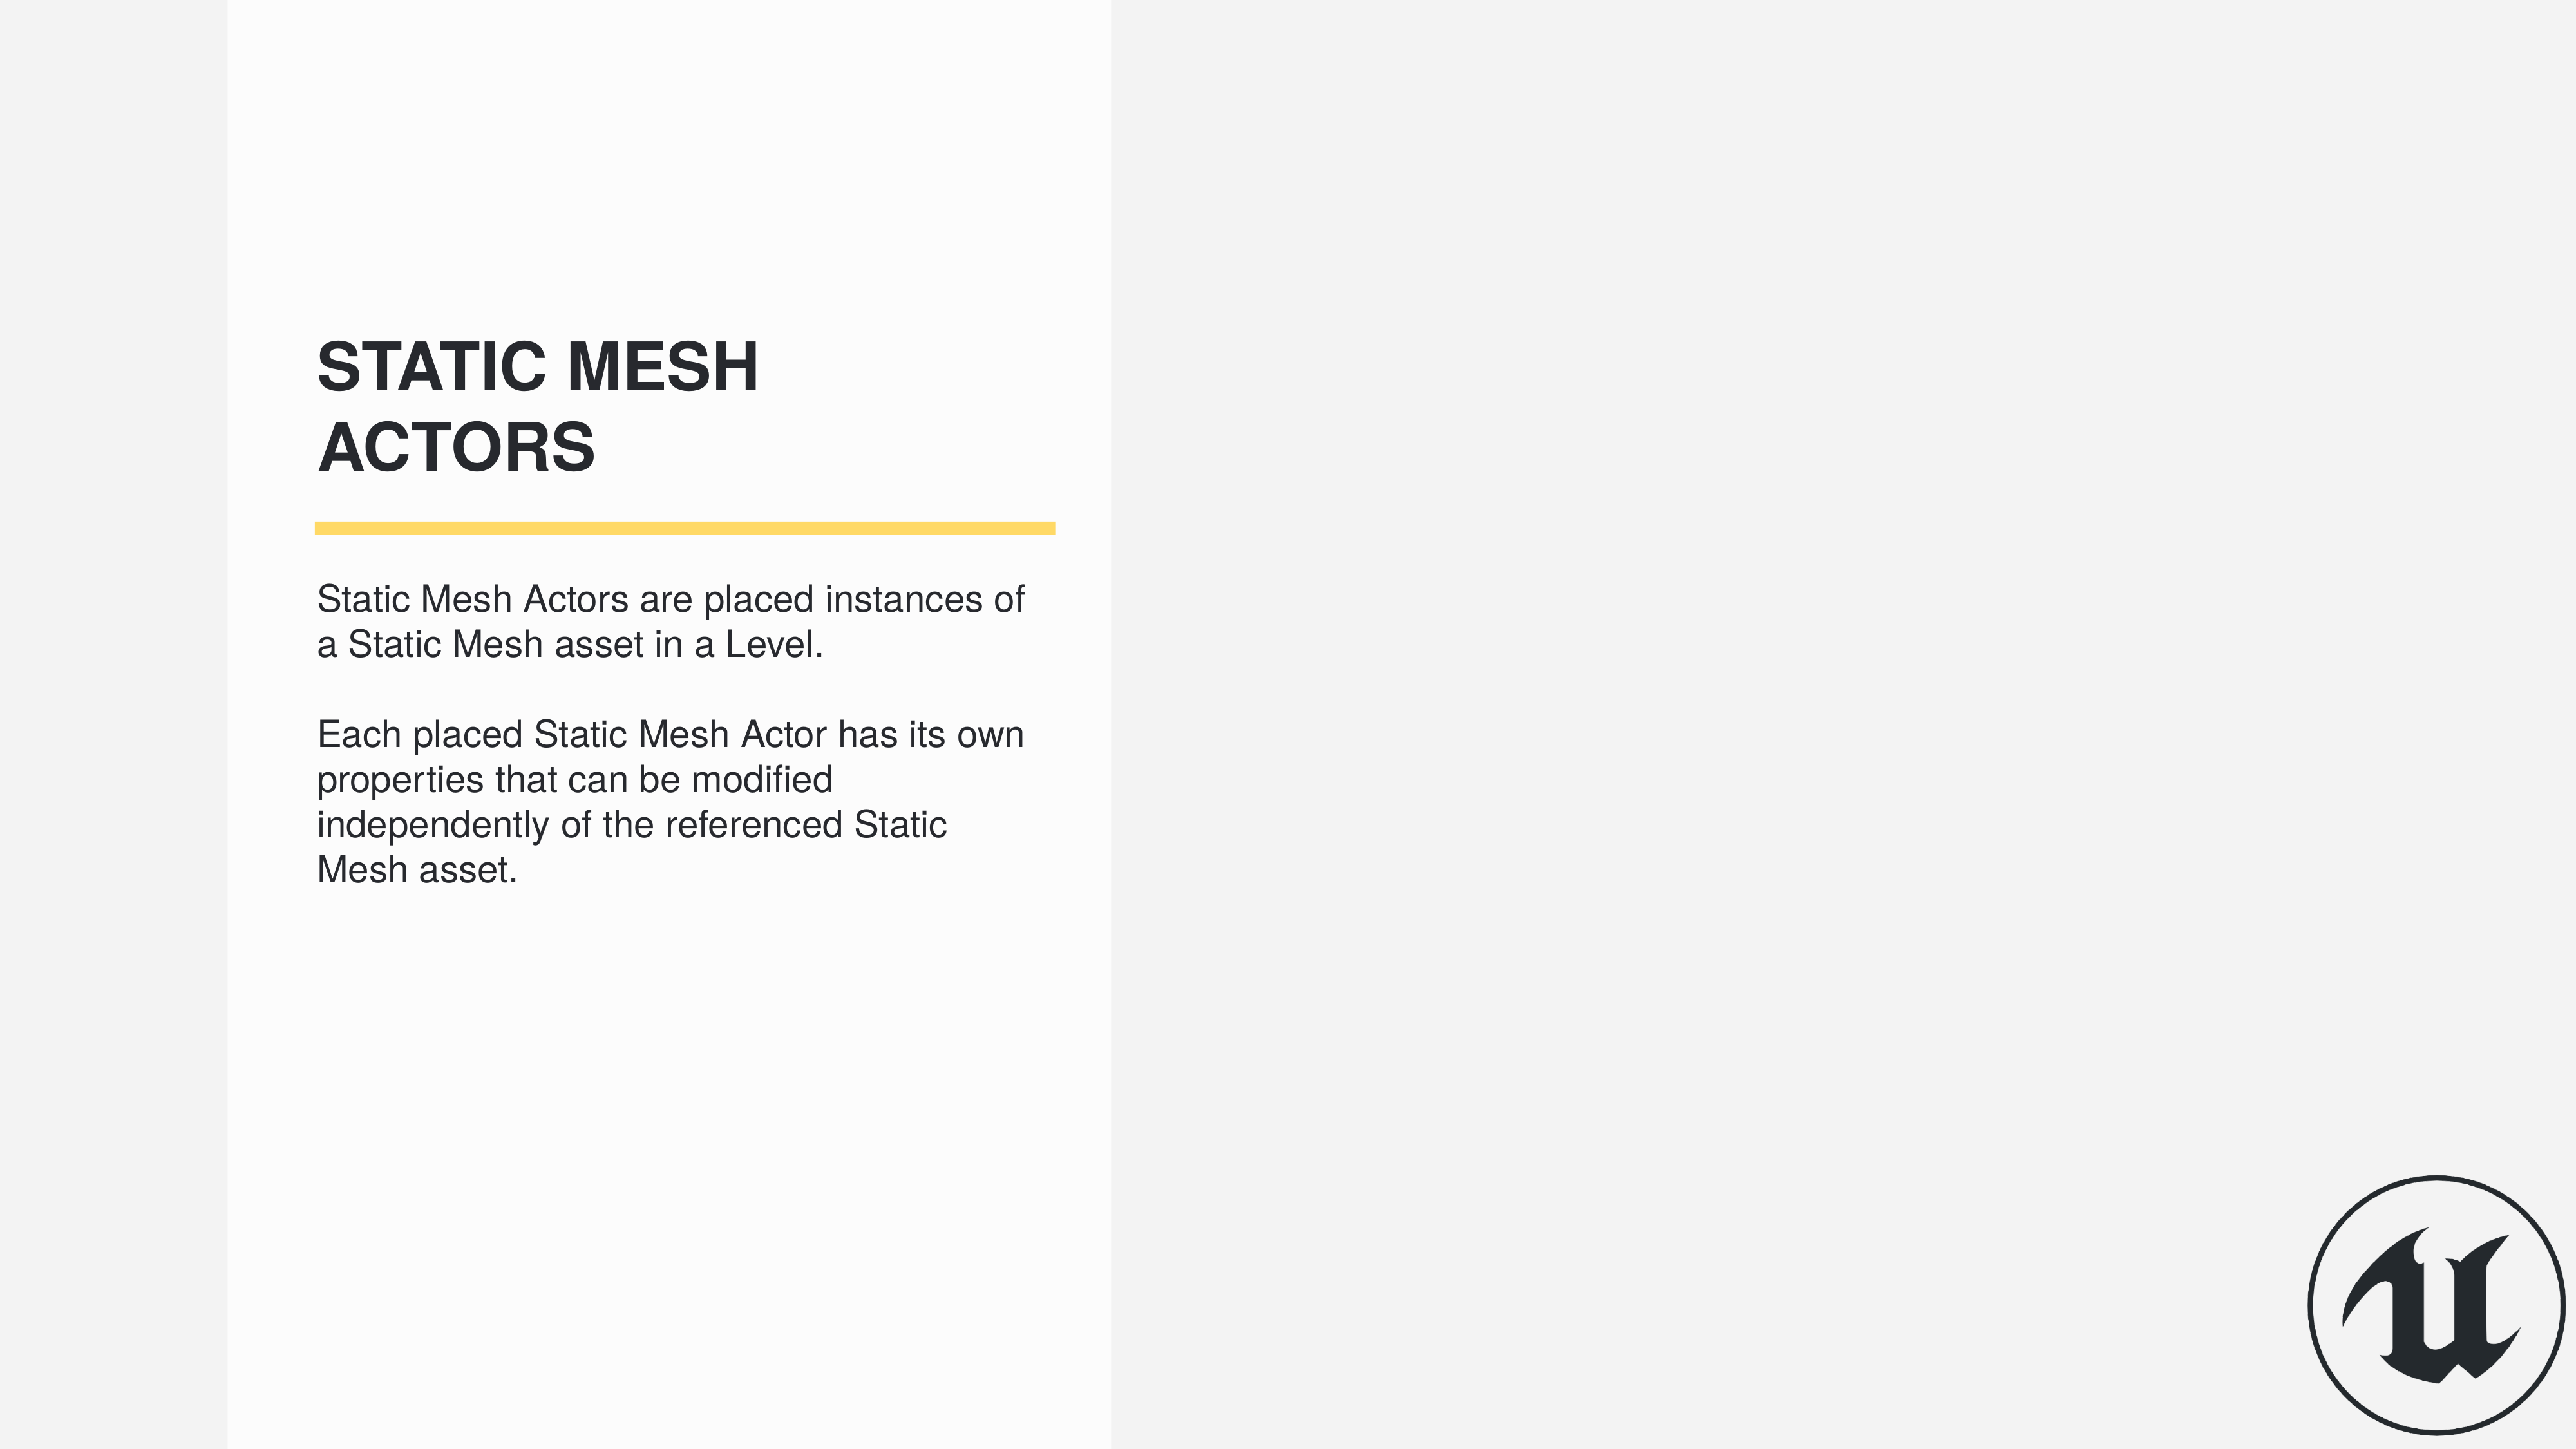

Static Mesh Actors

Static Mesh Actors are placed instances of a Static Mesh asset in a Level.

Each placed Static Mesh Actor has its own properties that can be modified independently of the referenced Static Mesh asset.